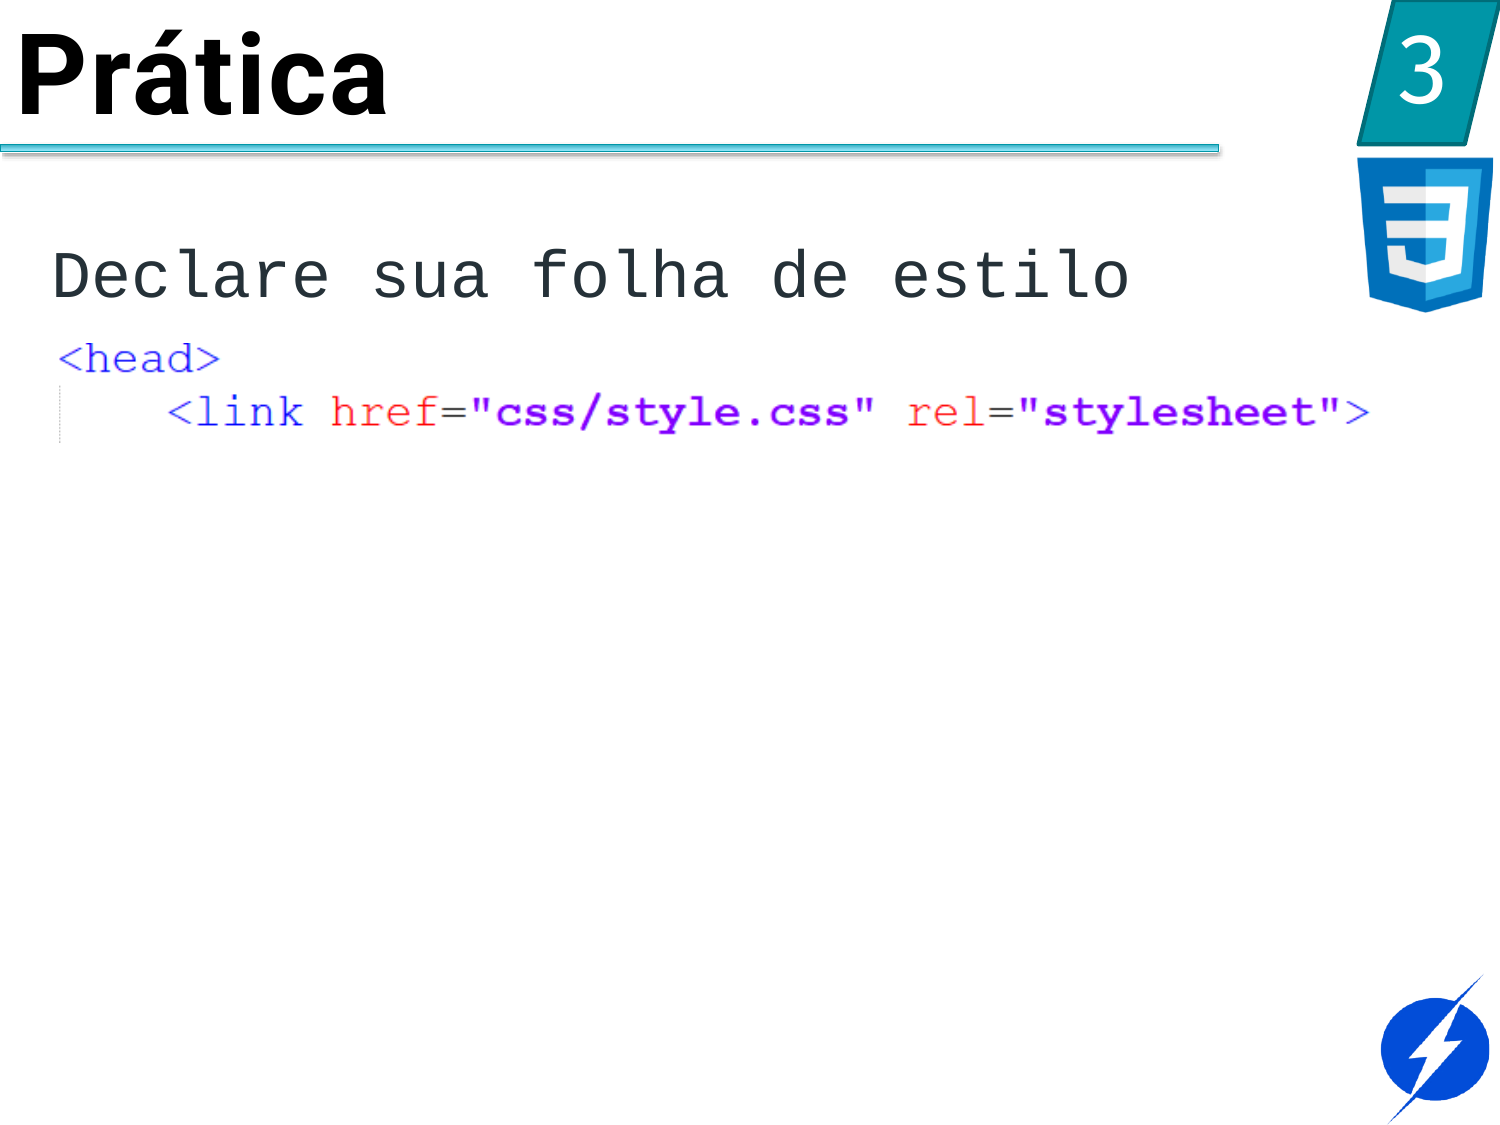

Prática
3

Declare sua folha de estilo